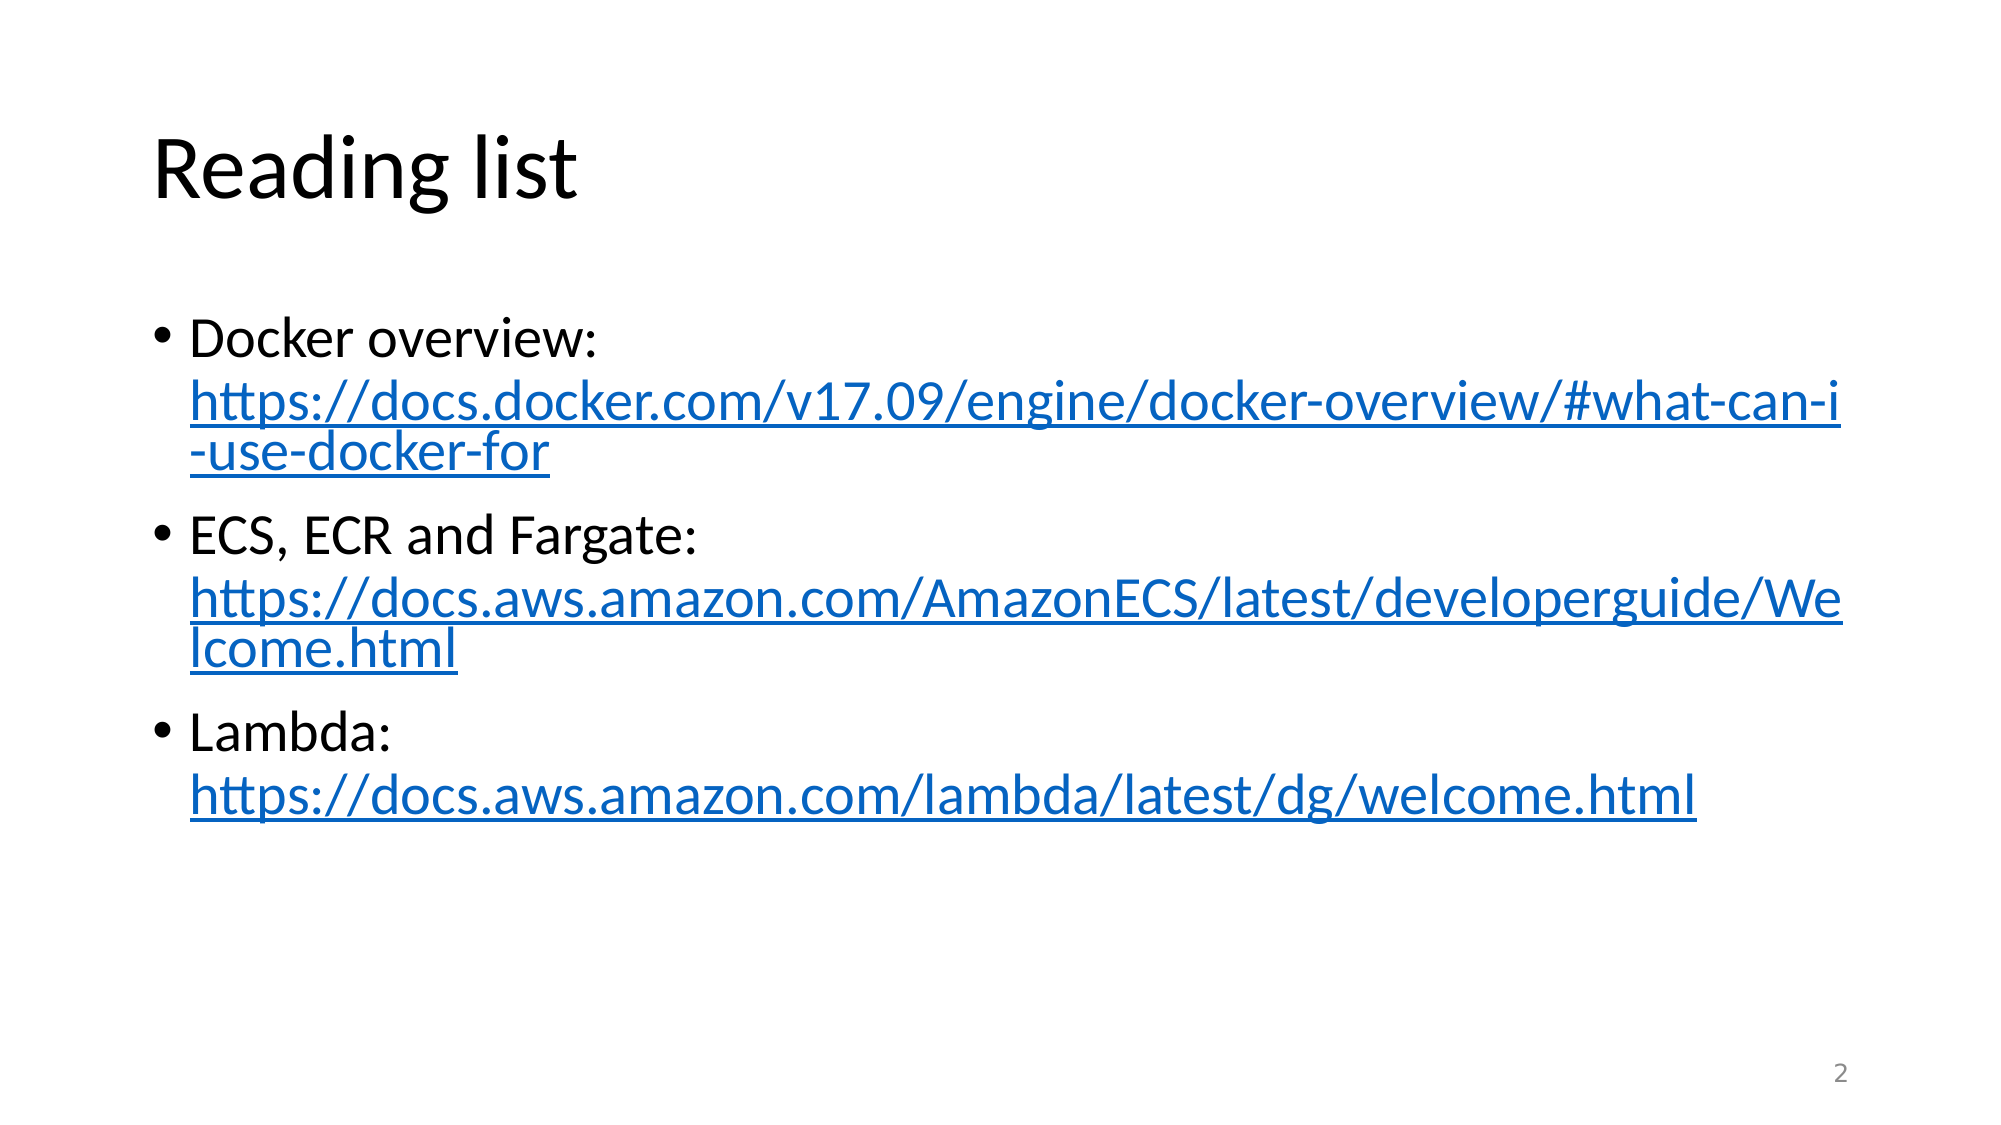

# Reading list
Docker overview: https://docs.docker.com/v17.09/engine/docker-overview/#what-can-i-use-docker-for
ECS, ECR and Fargate: https://docs.aws.amazon.com/AmazonECS/latest/developerguide/Welcome.html
Lambda: https://docs.aws.amazon.com/lambda/latest/dg/welcome.html

2